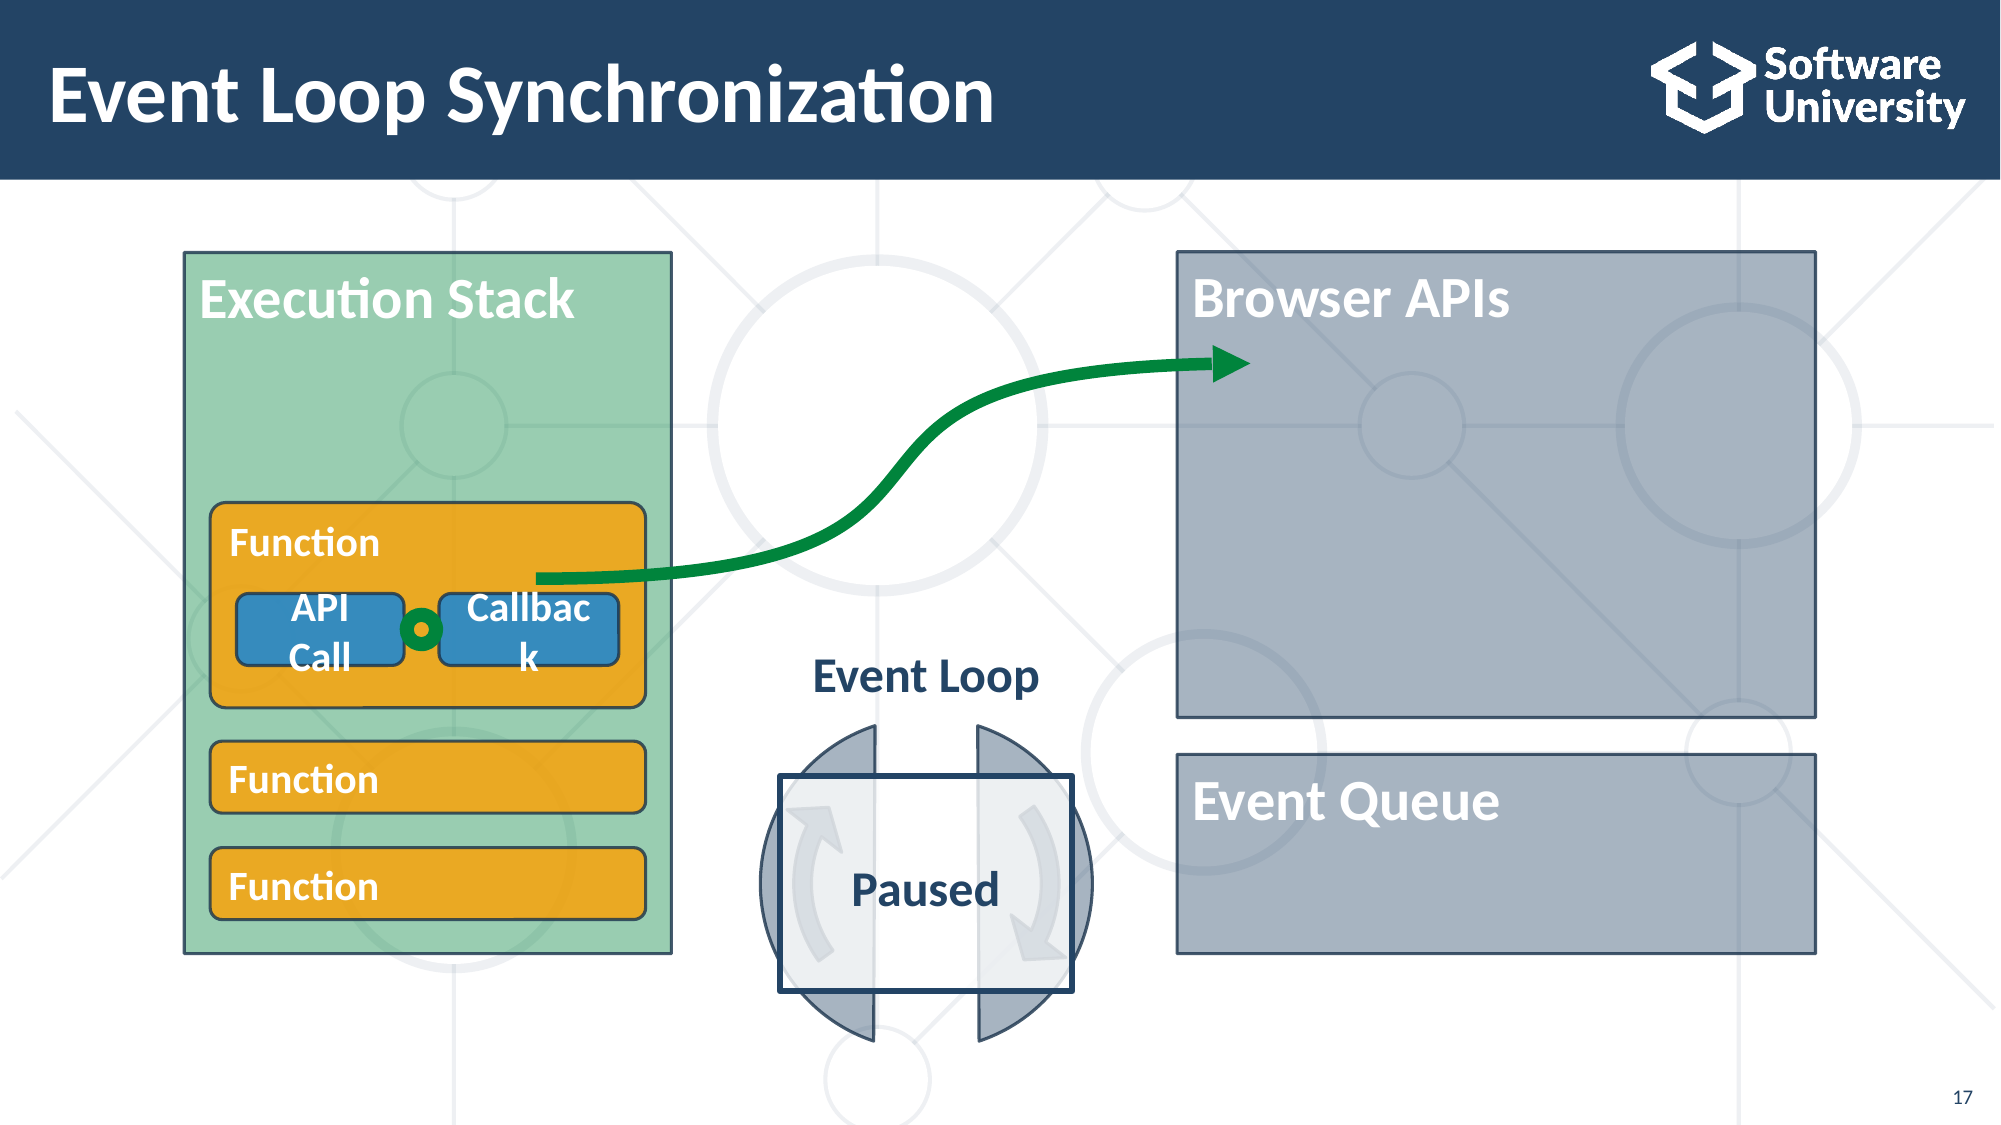

# Event Loop Synchronization
Browser APIs
Execution Stack
Function
API Call
Callback

Event Loop

Function
Event Queue
Paused
Function
17